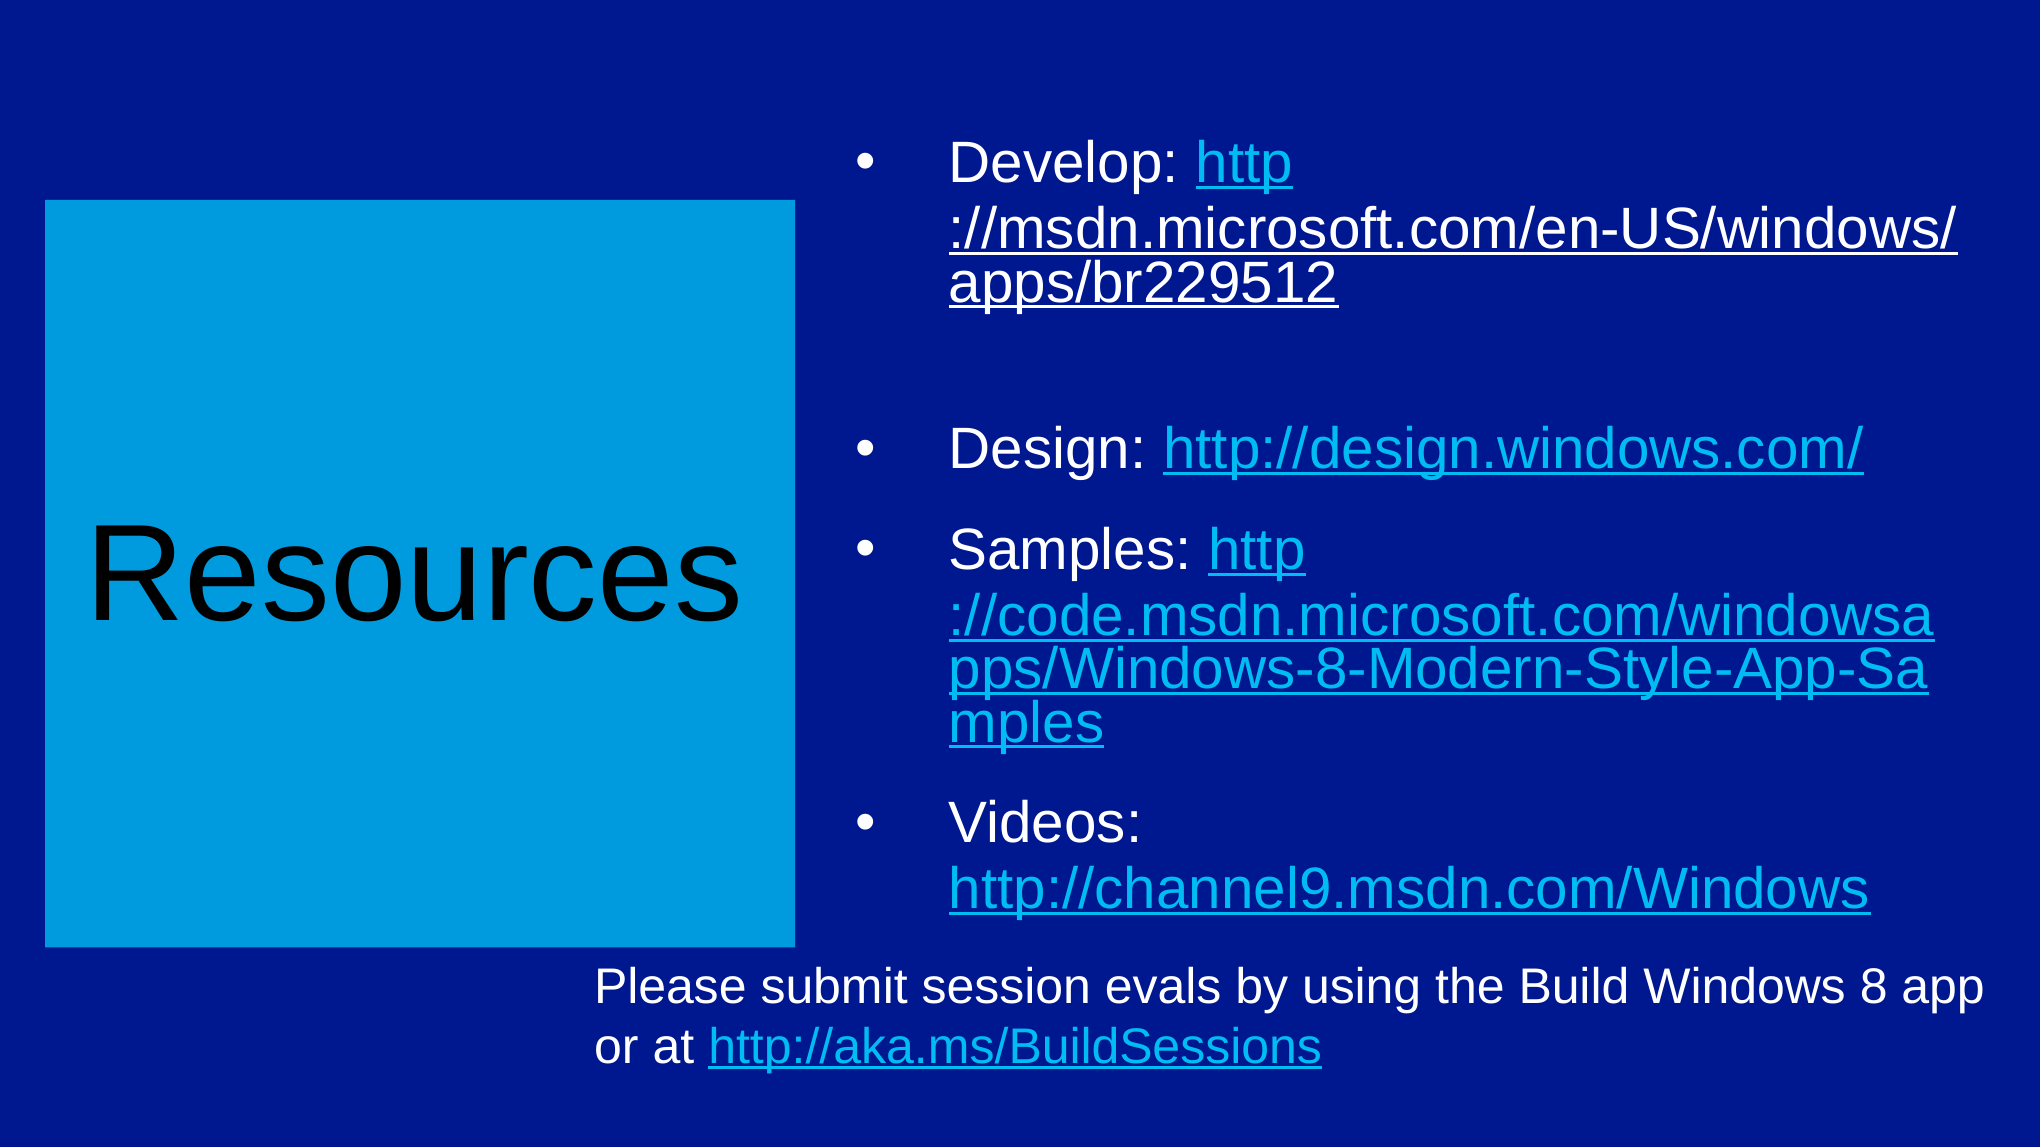

# Resources
Develop: http://msdn.microsoft.com/en-US/windows/apps/br229512
Design: http://design.windows.com/
Samples: http://code.msdn.microsoft.com/windowsapps/Windows-8-Modern-Style-App-Samples
Videos: http://channel9.msdn.com/Windows

Please submit session evals by using the Build Windows 8 app
or at http://aka.ms/BuildSessions